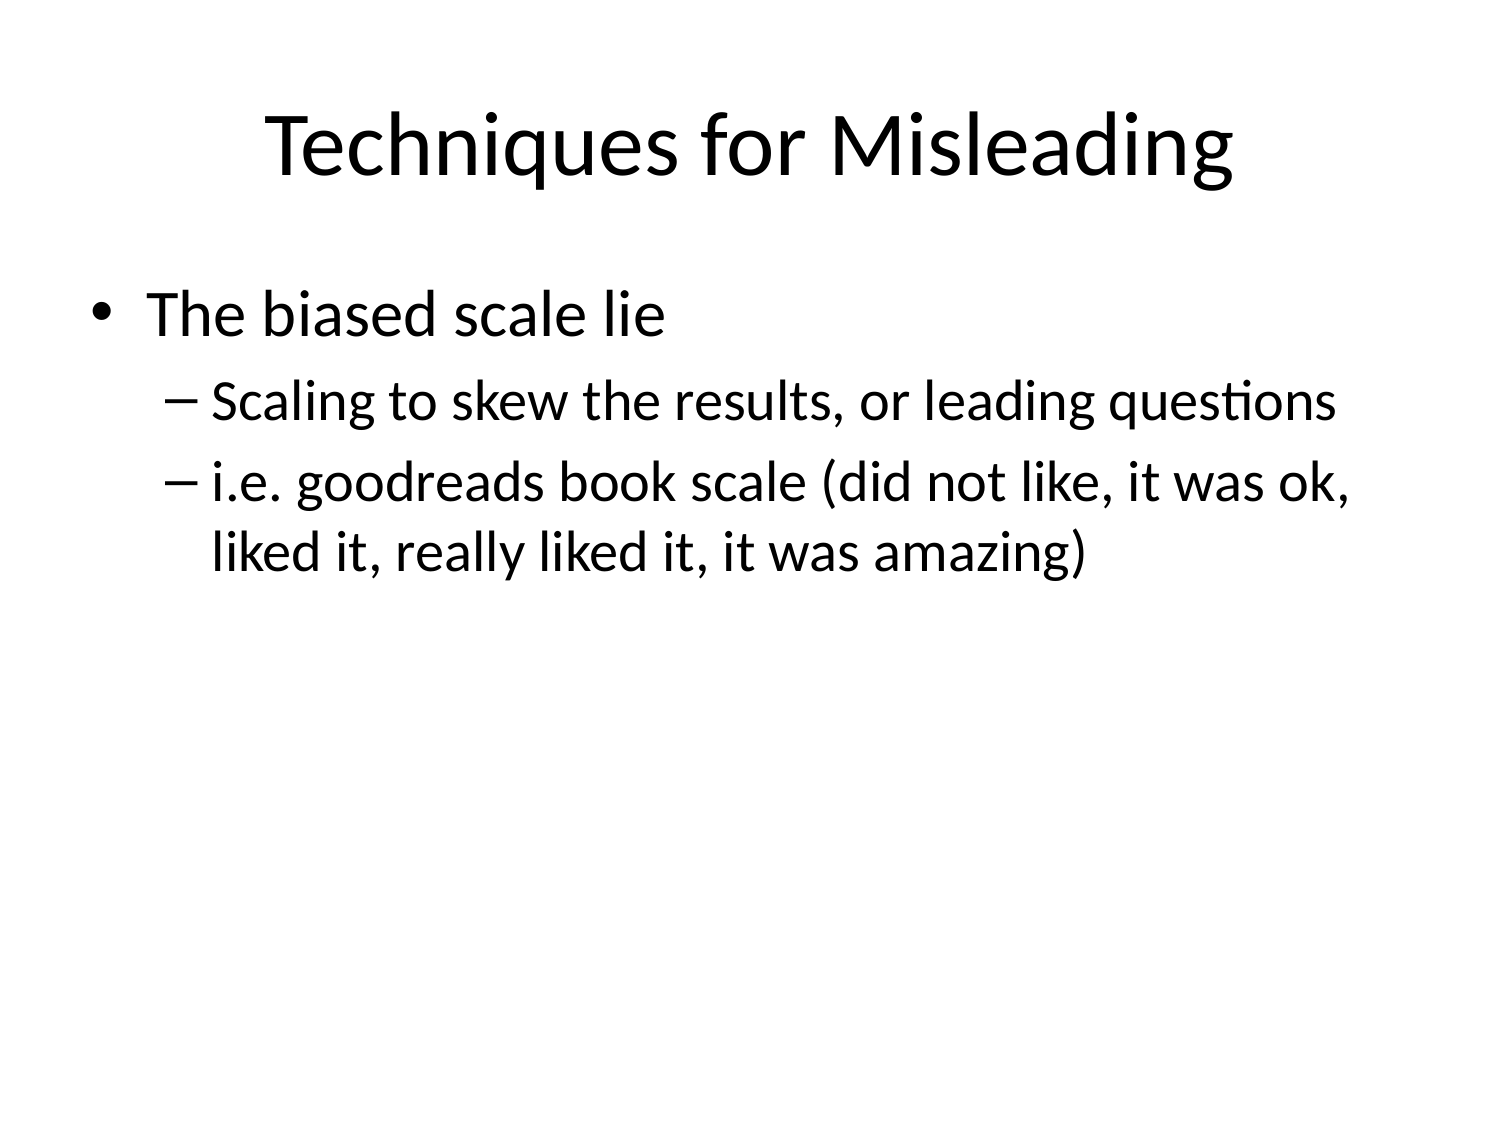

# Techniques for Misleading
The biased scale lie
Scaling to skew the results, or leading questions
i.e. goodreads book scale (did not like, it was ok, liked it, really liked it, it was amazing)